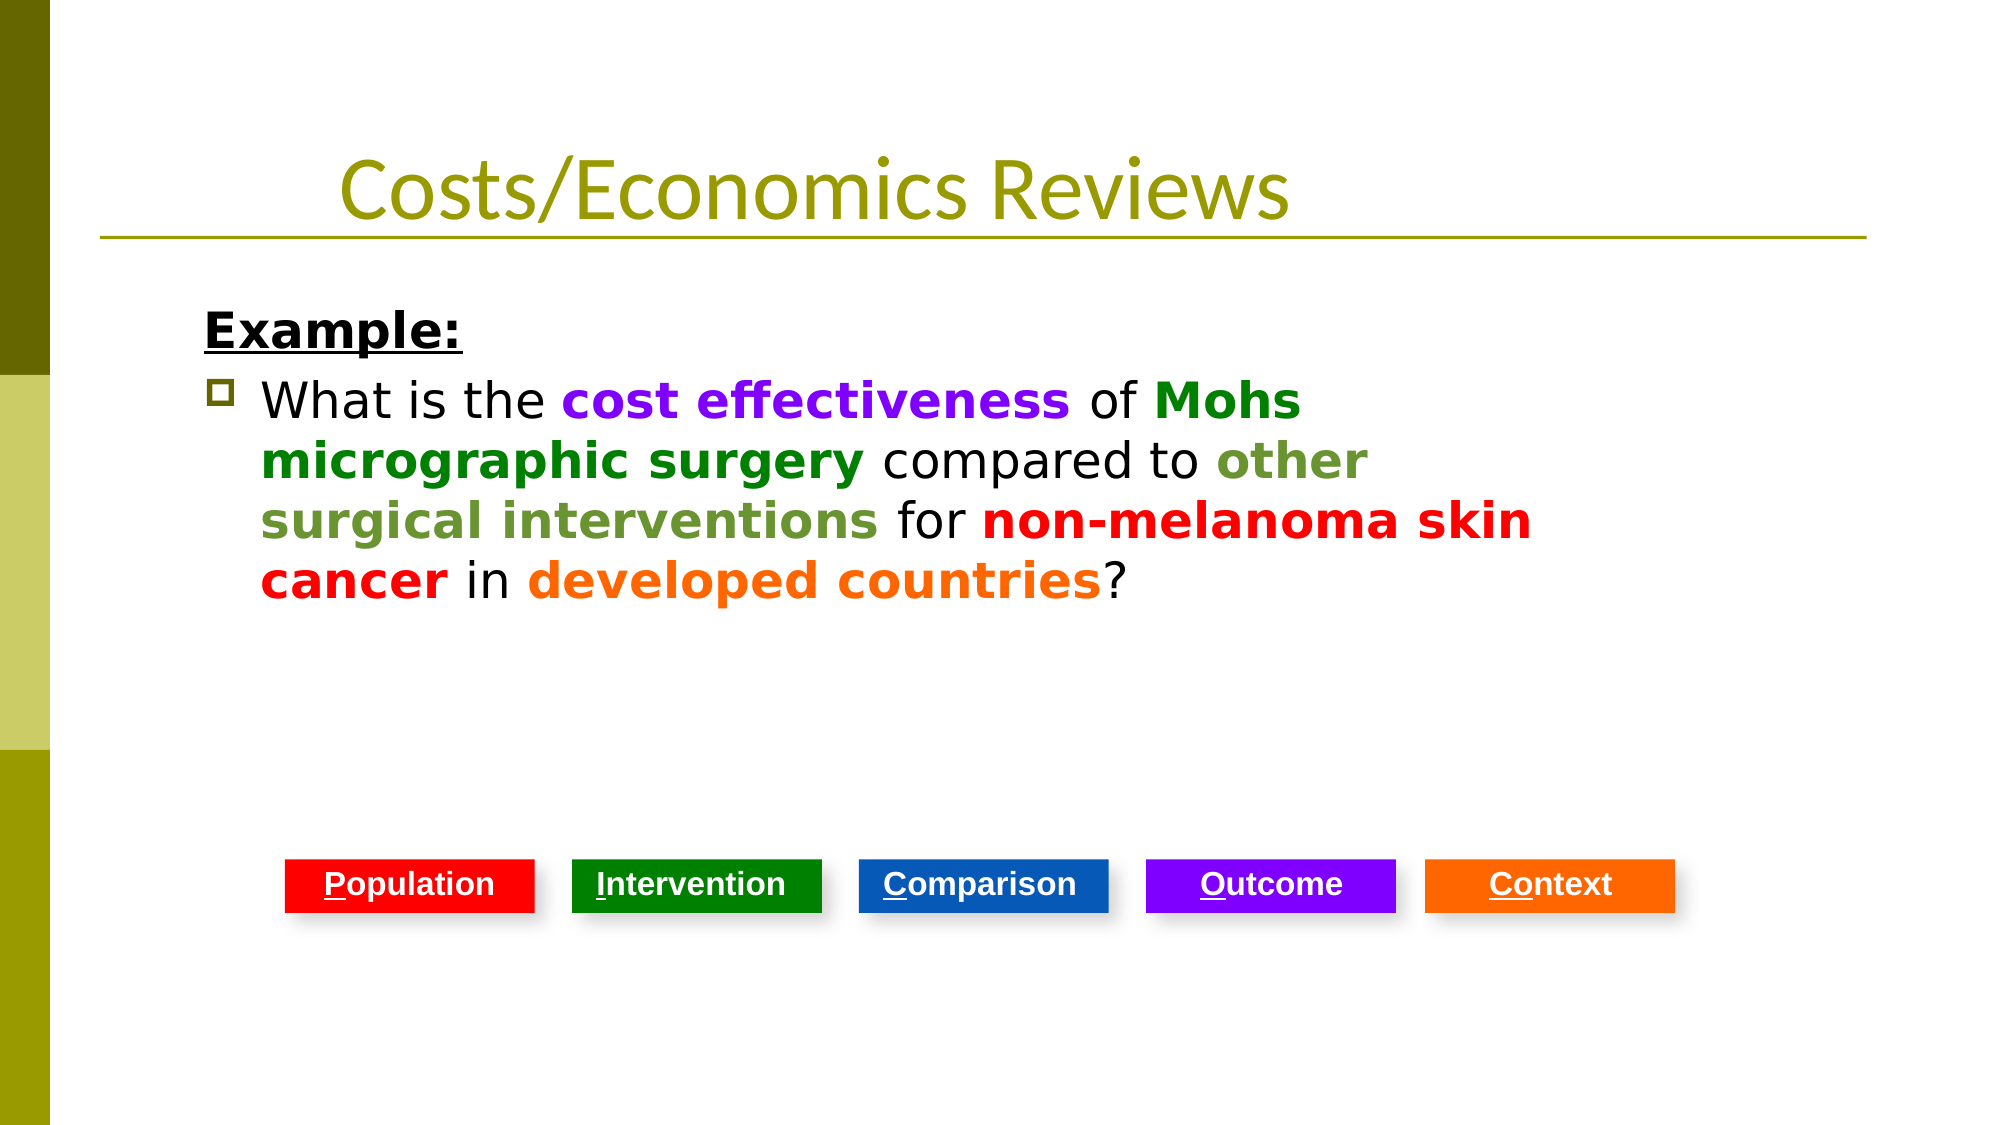

# Costs/Economics Reviews
Example:
What is the cost effectiveness of Mohs micrographic surgery compared to other surgical interventions for non-melanoma skin cancer in developed countries?

Population
Intervention
Comparison
Outcome
Context